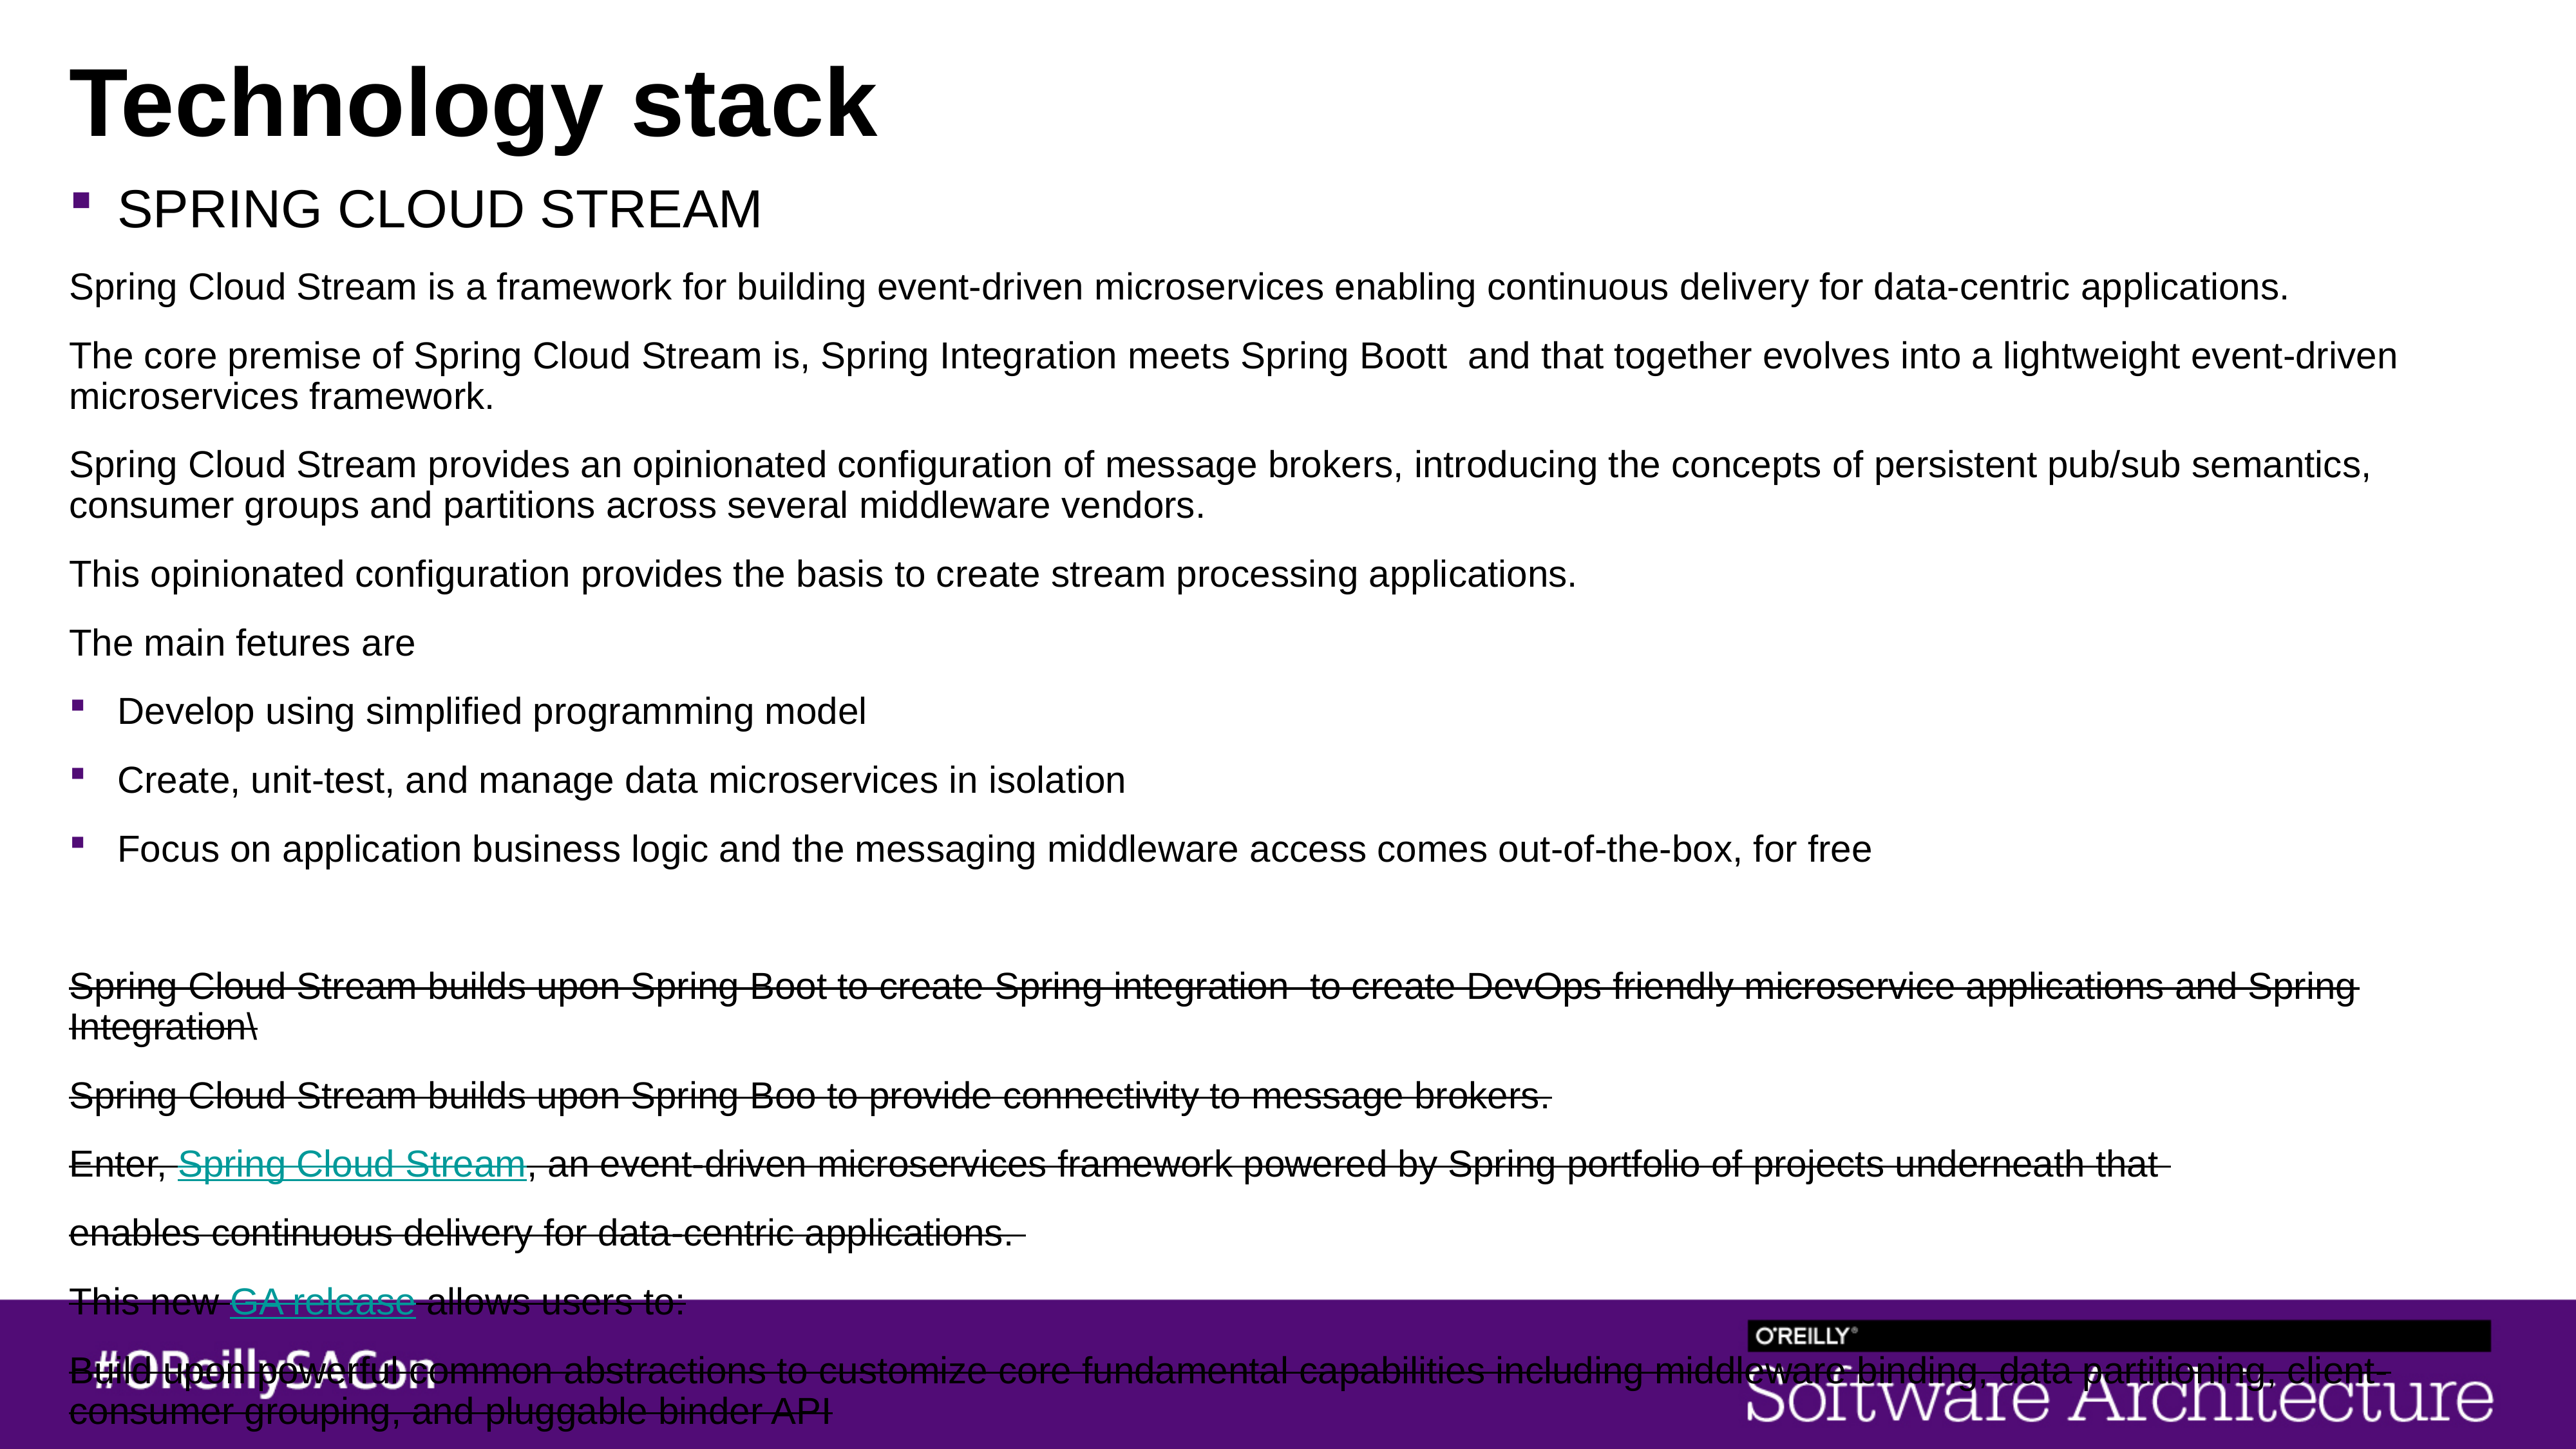

# Technology stack
SPRING CLOUD STREAM
Spring Cloud Stream is a framework for building event-driven microservices enabling continuous delivery for data-centric applications.
The core premise of Spring Cloud Stream is, Spring Integration meets Spring Boott  and that together evolves into a lightweight event-driven microservices framework.
Spring Cloud Stream provides an opinionated configuration of message brokers, introducing the concepts of persistent pub/sub semantics, consumer groups and partitions across several middleware vendors.
This opinionated configuration provides the basis to create stream processing applications.
The main fetures are
Develop using simplified programming model
Create, unit-test, and manage data microservices in isolation
Focus on application business logic and the messaging middleware access comes out-of-the-box, for free

Spring Cloud Stream builds upon Spring Boot to create Spring integration  to create DevOps friendly microservice applications and Spring Integration\
Spring Cloud Stream builds upon Spring Boo to provide connectivity to message brokers.
Enter, Spring Cloud Stream, an event-driven microservices framework powered by Spring portfolio of projects underneath that
enables continuous delivery for data-centric applications.
This new GA release allows users to:
Build upon powerful common abstractions to customize core fundamental capabilities including middleware binding, data partitioning, client-consumer grouping, and pluggable binder API